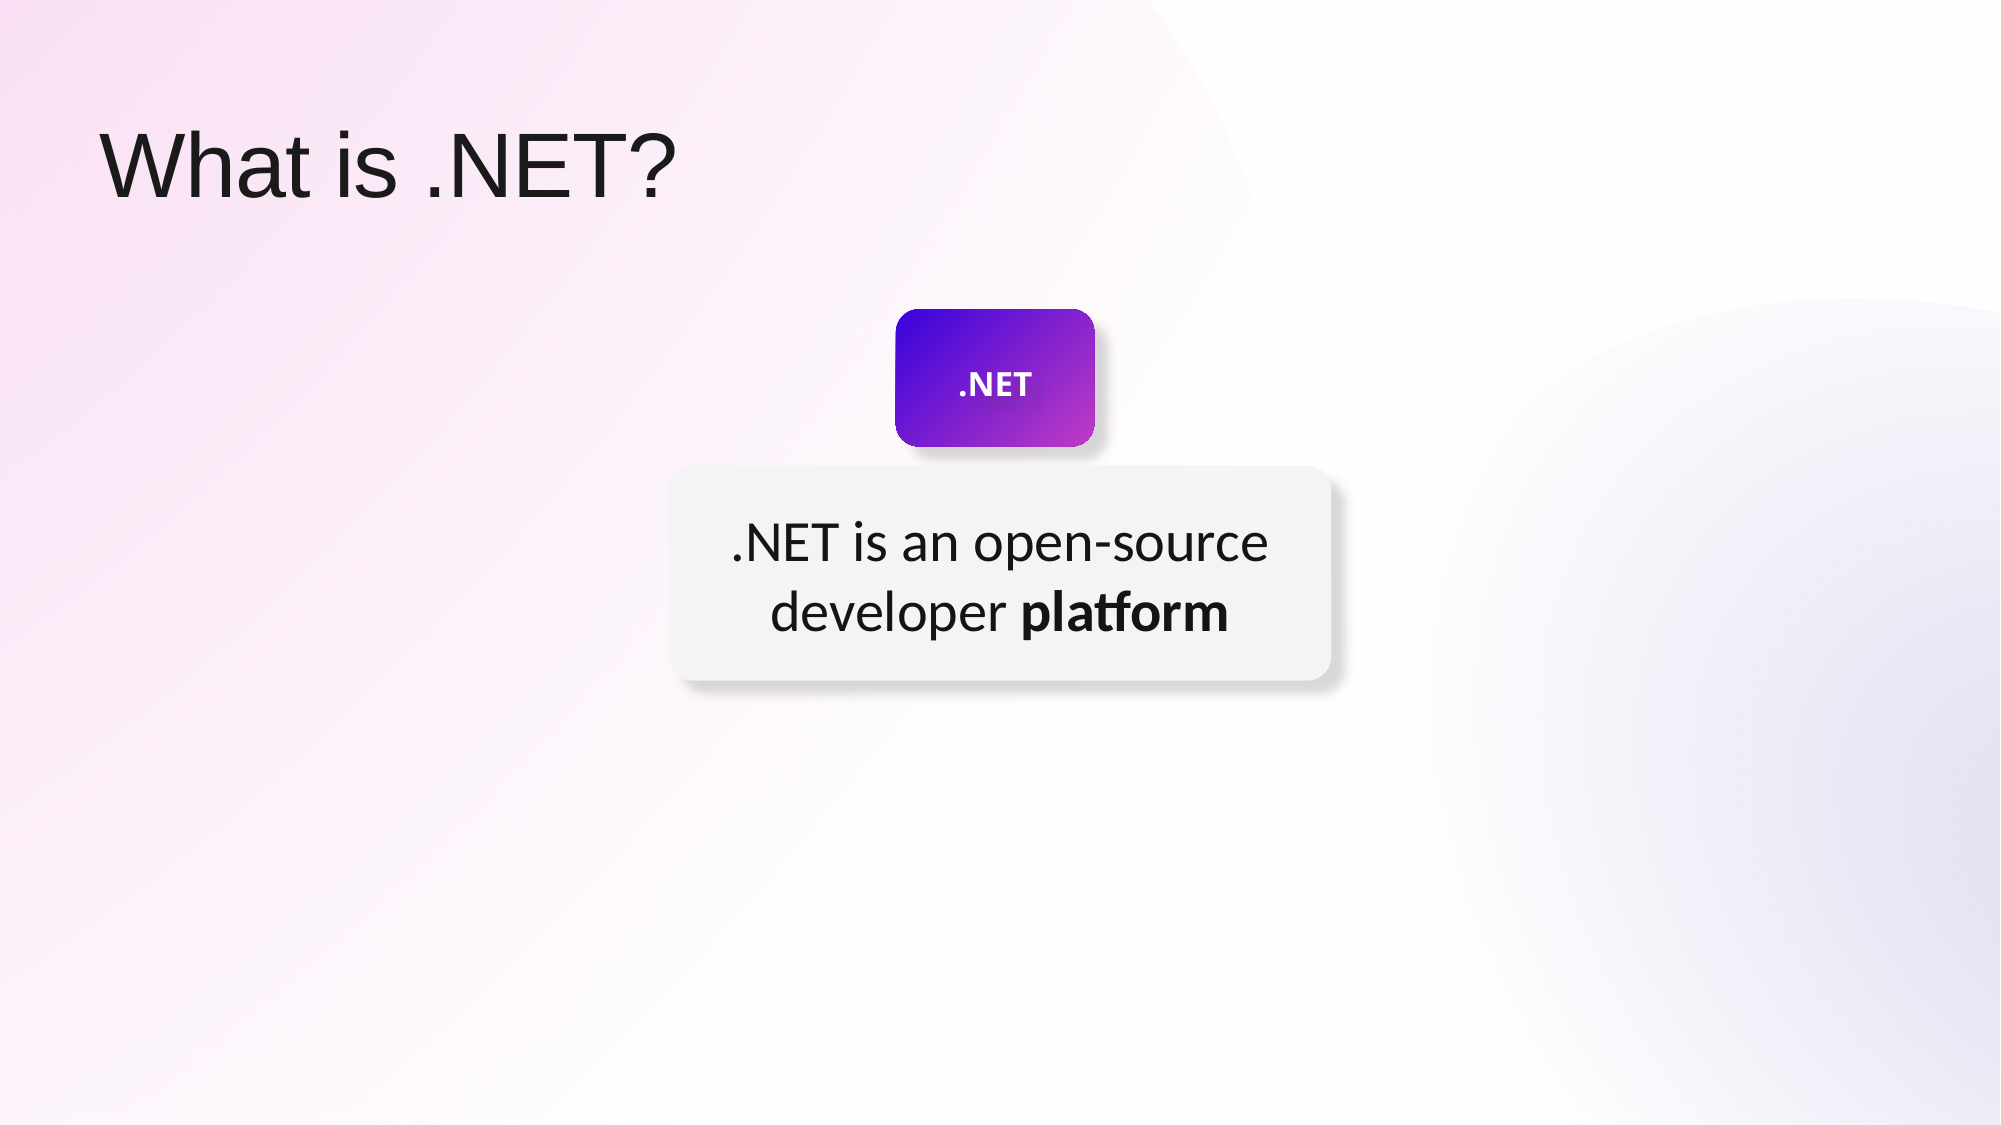

# What is .NET?

.NET
.NET is an open-source developer platform